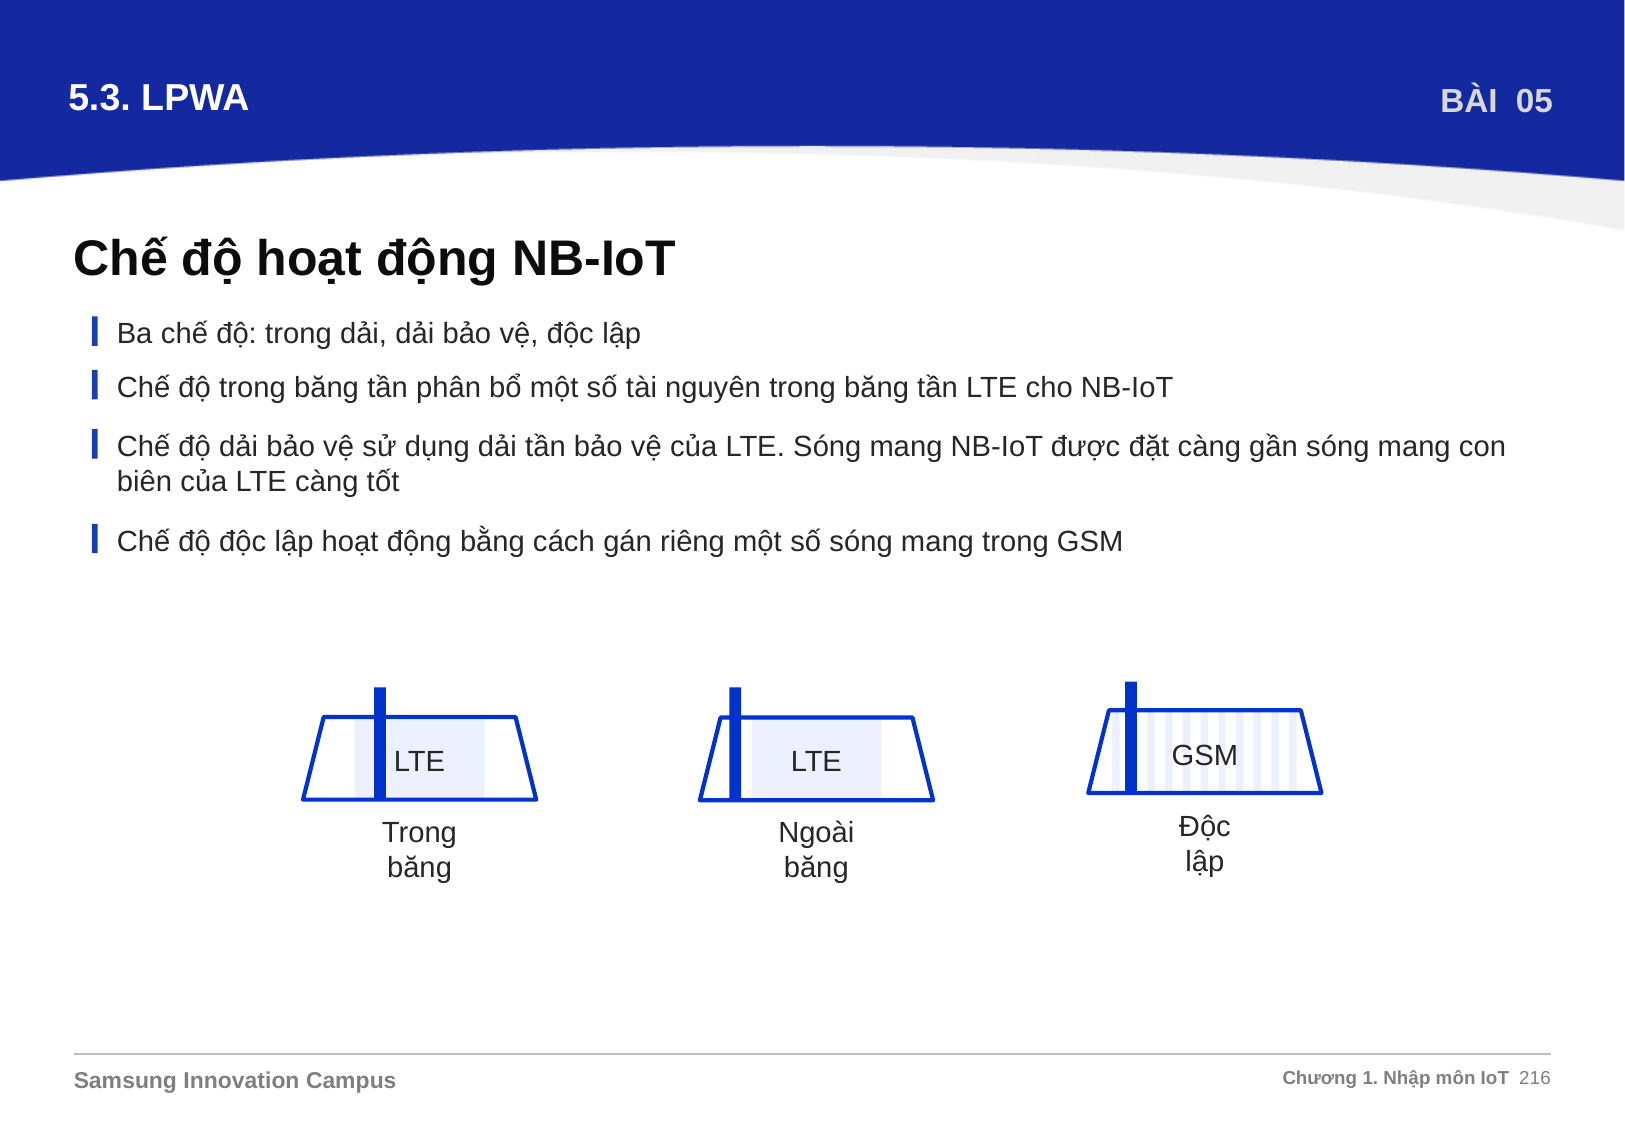

5.3. LPWA
BÀI  05
Chế độ hoạt động NB-IoT
Ba chế độ: trong dải, dải bảo vệ, độc lập

Chế độ trong băng tần phân bổ một số tài nguyên trong băng tần LTE cho NB-IoT

Chế độ dải bảo vệ sử dụng dải tần bảo vệ của LTE. Sóng mang NB-IoT được đặt càng gần sóng mang con biên của LTE càng tốt

Chế độ độc lập hoạt động bằng cách gán riêng một số sóng mang trong GSM

Trong băng

Ngoài băng

Độc lập

GSM
LTE
LTE